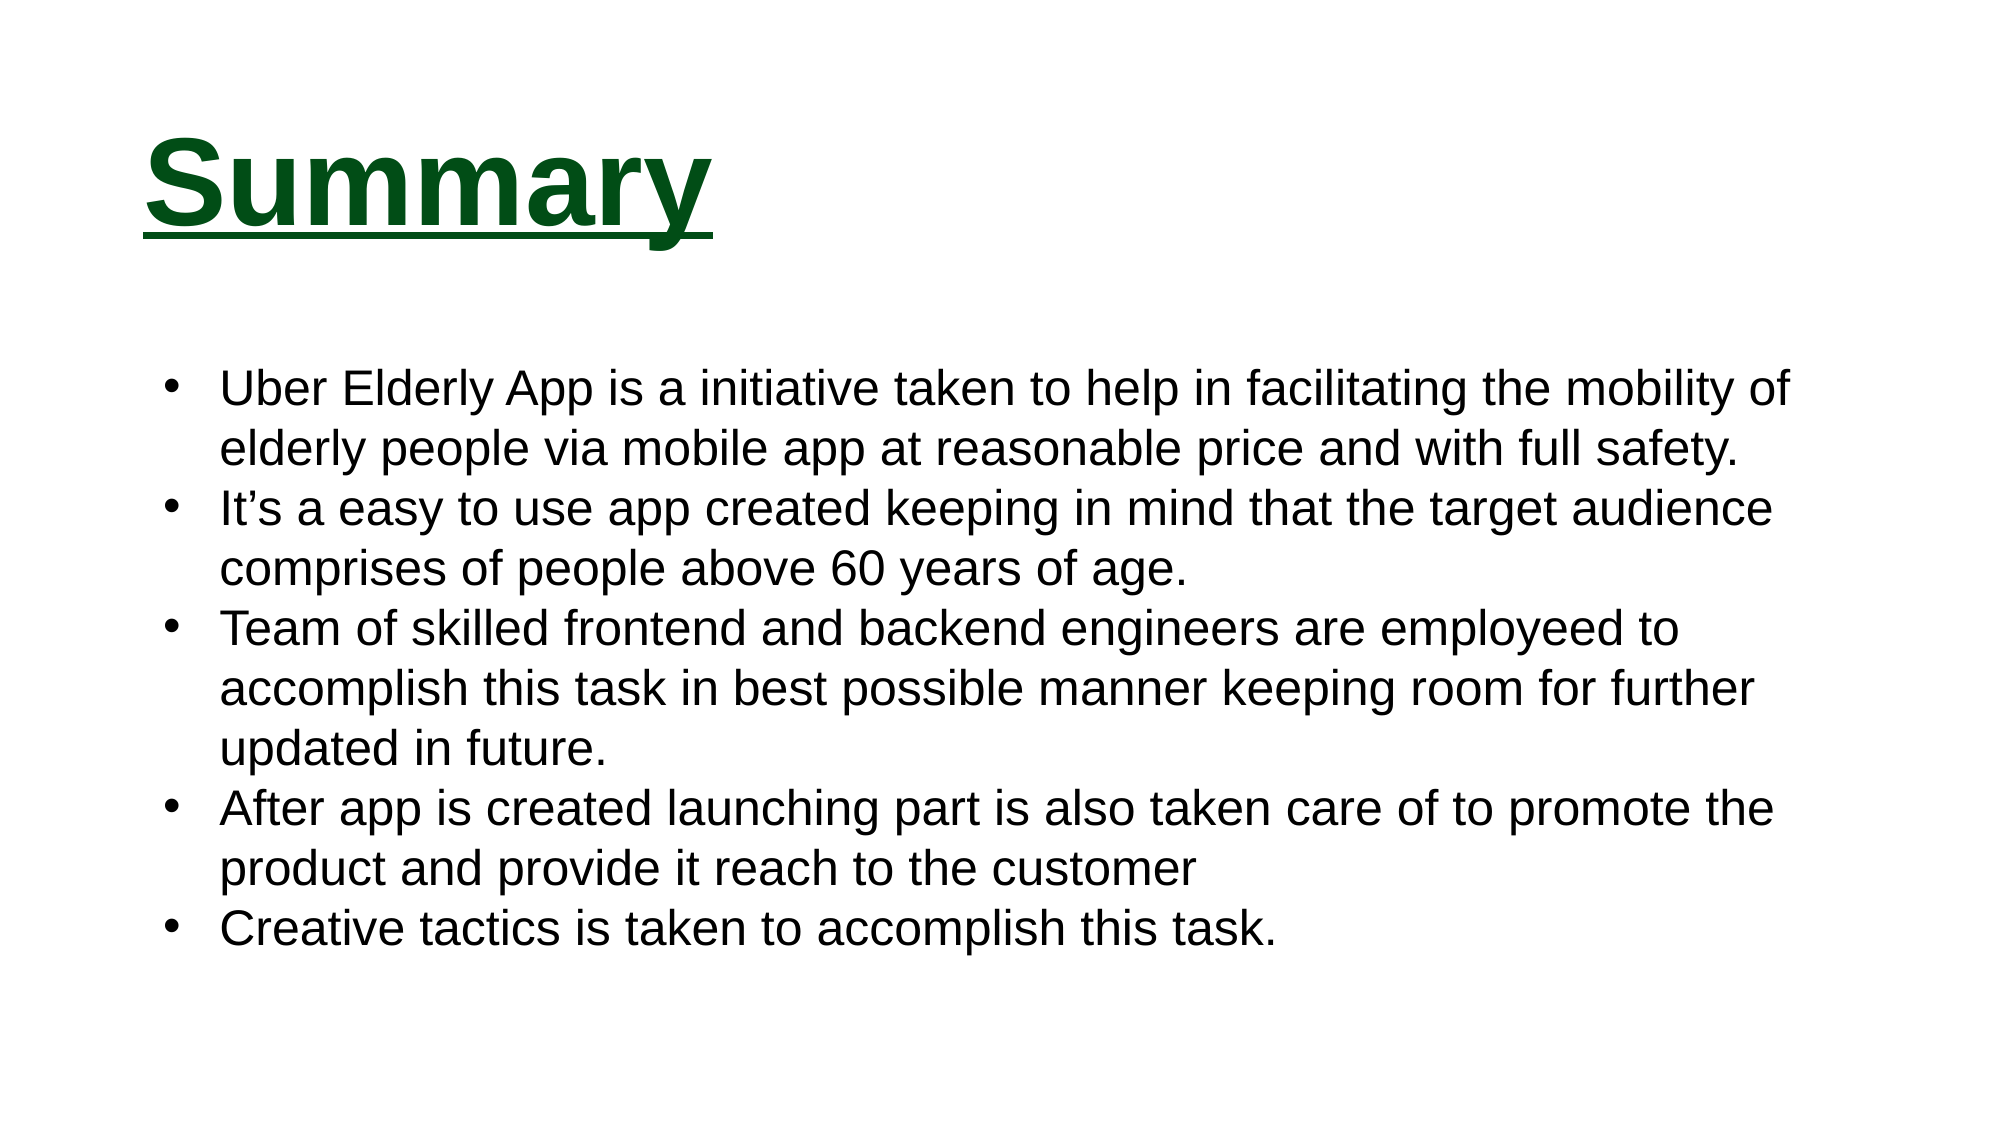

Summary
Uber Elderly App is a initiative taken to help in facilitating the mobility of elderly people via mobile app at reasonable price and with full safety.
It’s a easy to use app created keeping in mind that the target audience comprises of people above 60 years of age.
Team of skilled frontend and backend engineers are employeed to accomplish this task in best possible manner keeping room for further updated in future.
After app is created launching part is also taken care of to promote the product and provide it reach to the customer
Creative tactics is taken to accomplish this task.